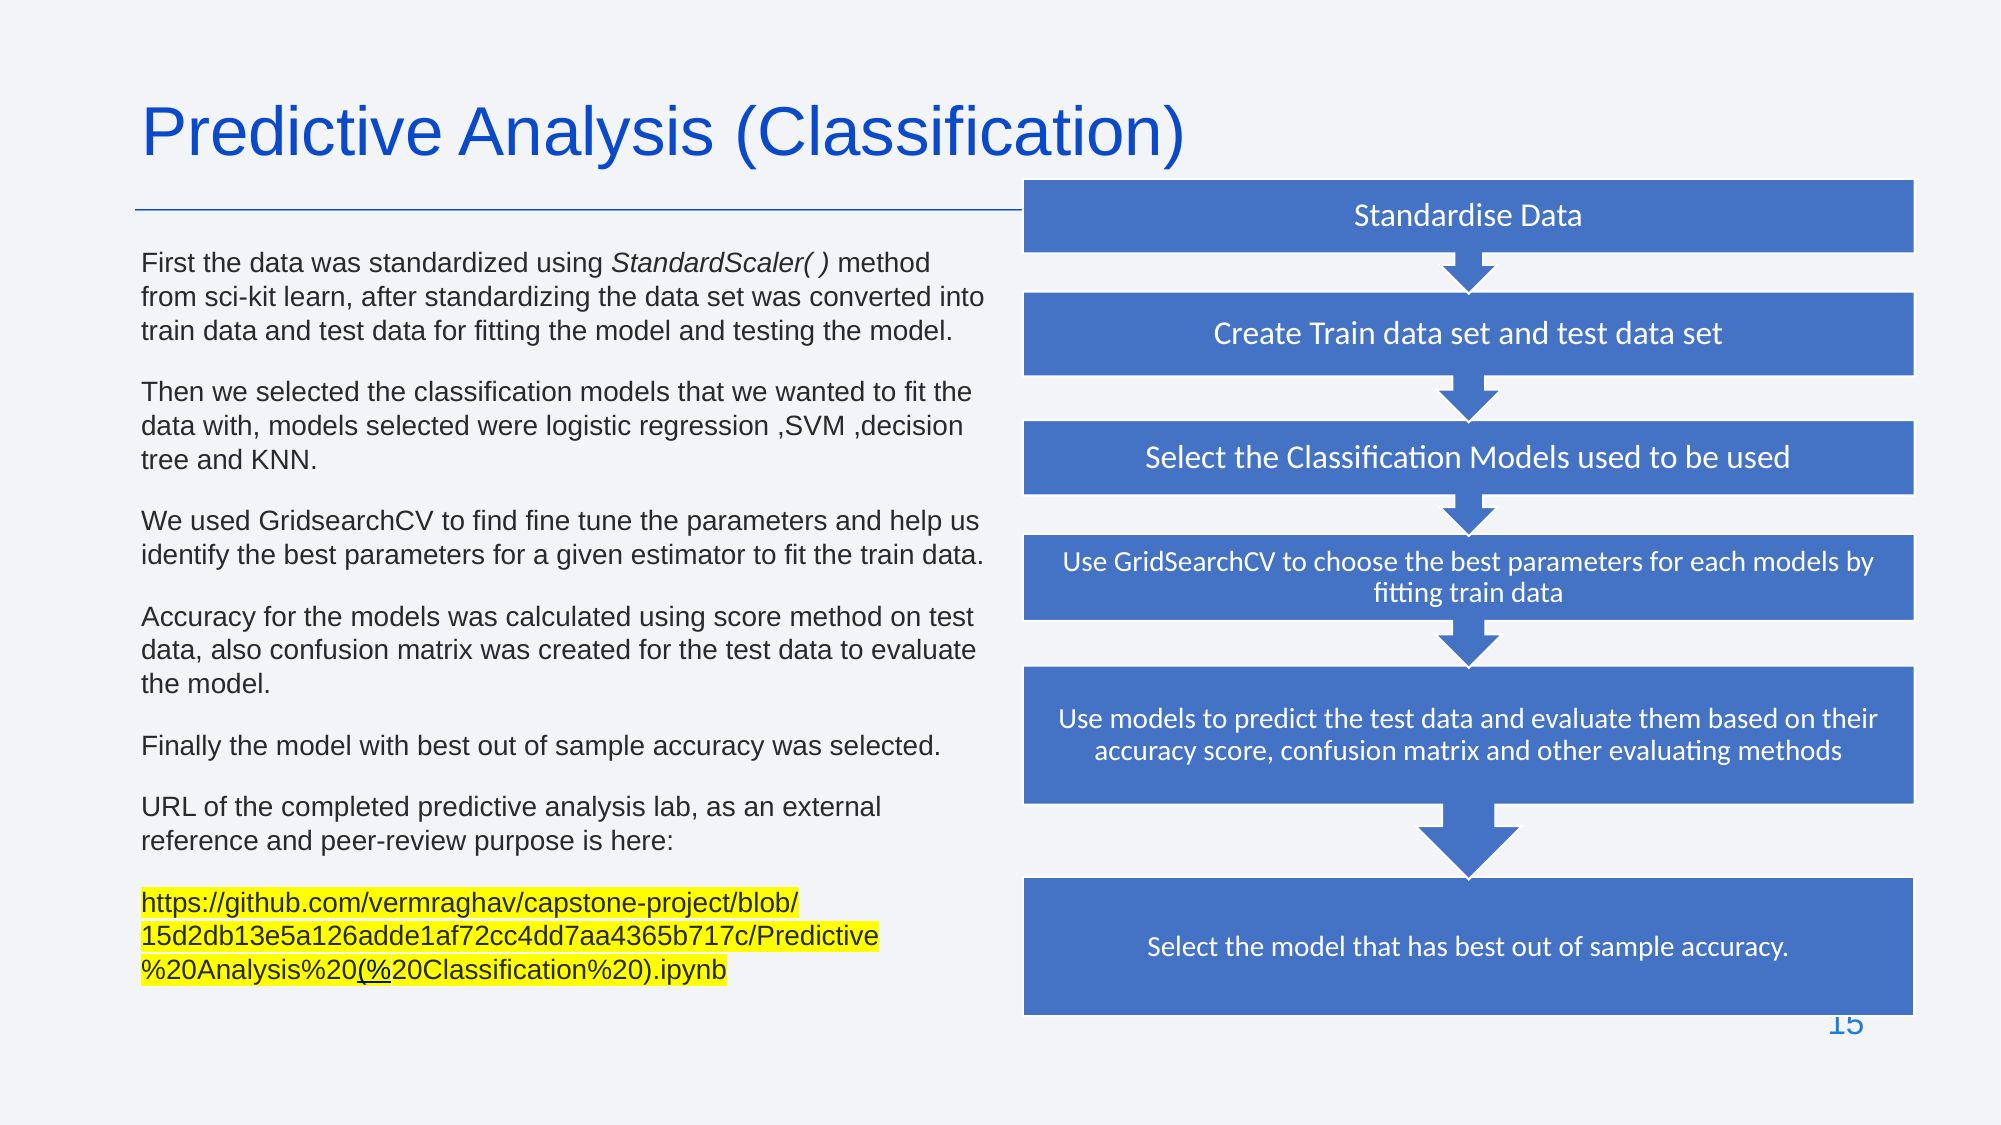

Predictive Analysis (Classification)
Select the model that has best out of sample accuracy.
Use models to predict the test data and evaluate them based on their accuracy score, confusion matrix and other evaluating methods
Use GridSearchCV to choose the best parameters for each models by fitting train data
Select the Classification Models used to be used
Create Train data set and test data set
Standardise Data
First the data was standardized using StandardScaler( ) method from sci-kit learn, after standardizing the data set was converted into train data and test data for fitting the model and testing the model.
Then we selected the classification models that we wanted to fit the data with, models selected were logistic regression ,SVM ,decision tree and KNN.
We used GridsearchCV to find fine tune the parameters and help us identify the best parameters for a given estimator to fit the train data.
Accuracy for the models was calculated using score method on test data, also confusion matrix was created for the test data to evaluate the model.
Finally the model with best out of sample accuracy was selected.
URL of the completed predictive analysis lab, as an external reference and peer-review purpose is here:
https://github.com/vermraghav/capstone-project/blob/15d2db13e5a126adde1af72cc4dd7aa4365b717c/Predictive%20Analysis%20(%20Classification%20).ipynb

15